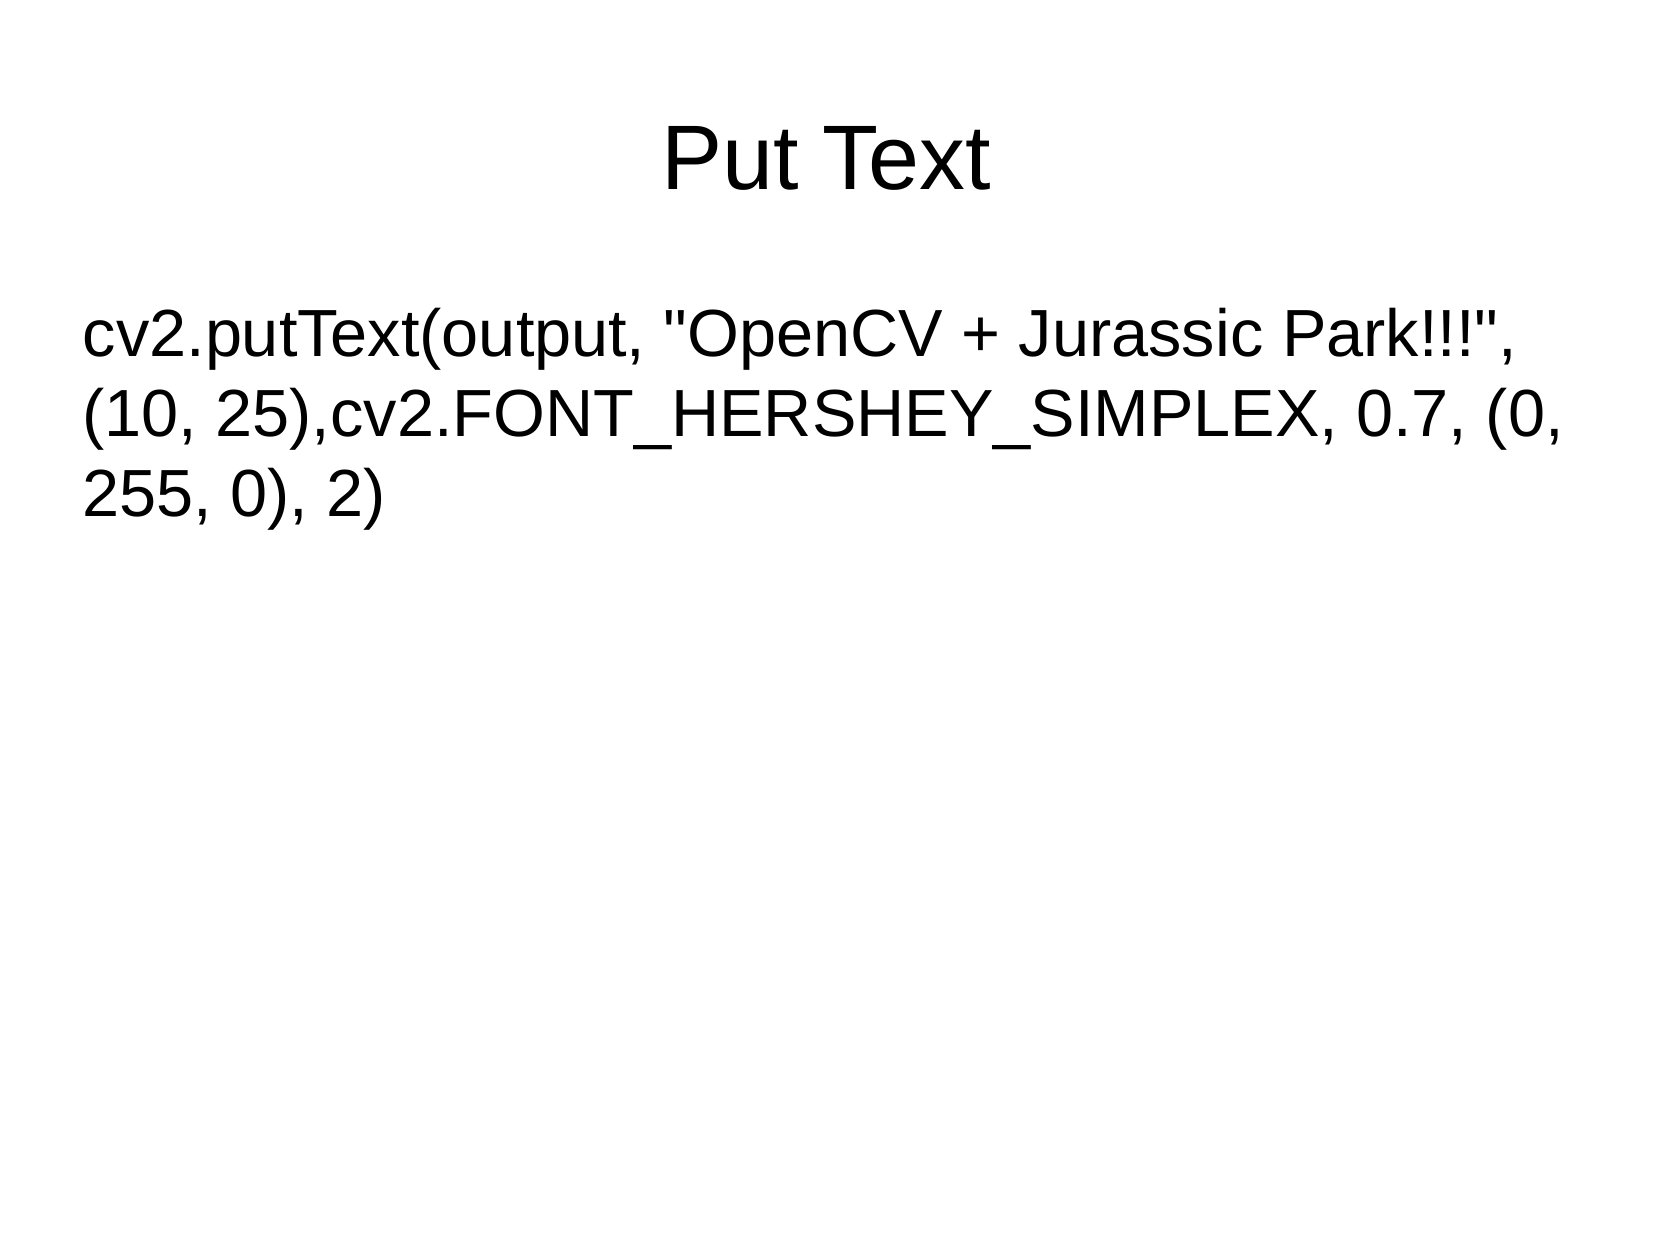

Put Text
cv2.putText(output, "OpenCV + Jurassic Park!!!", (10, 25),cv2.FONT_HERSHEY_SIMPLEX, 0.7, (0, 255, 0), 2)